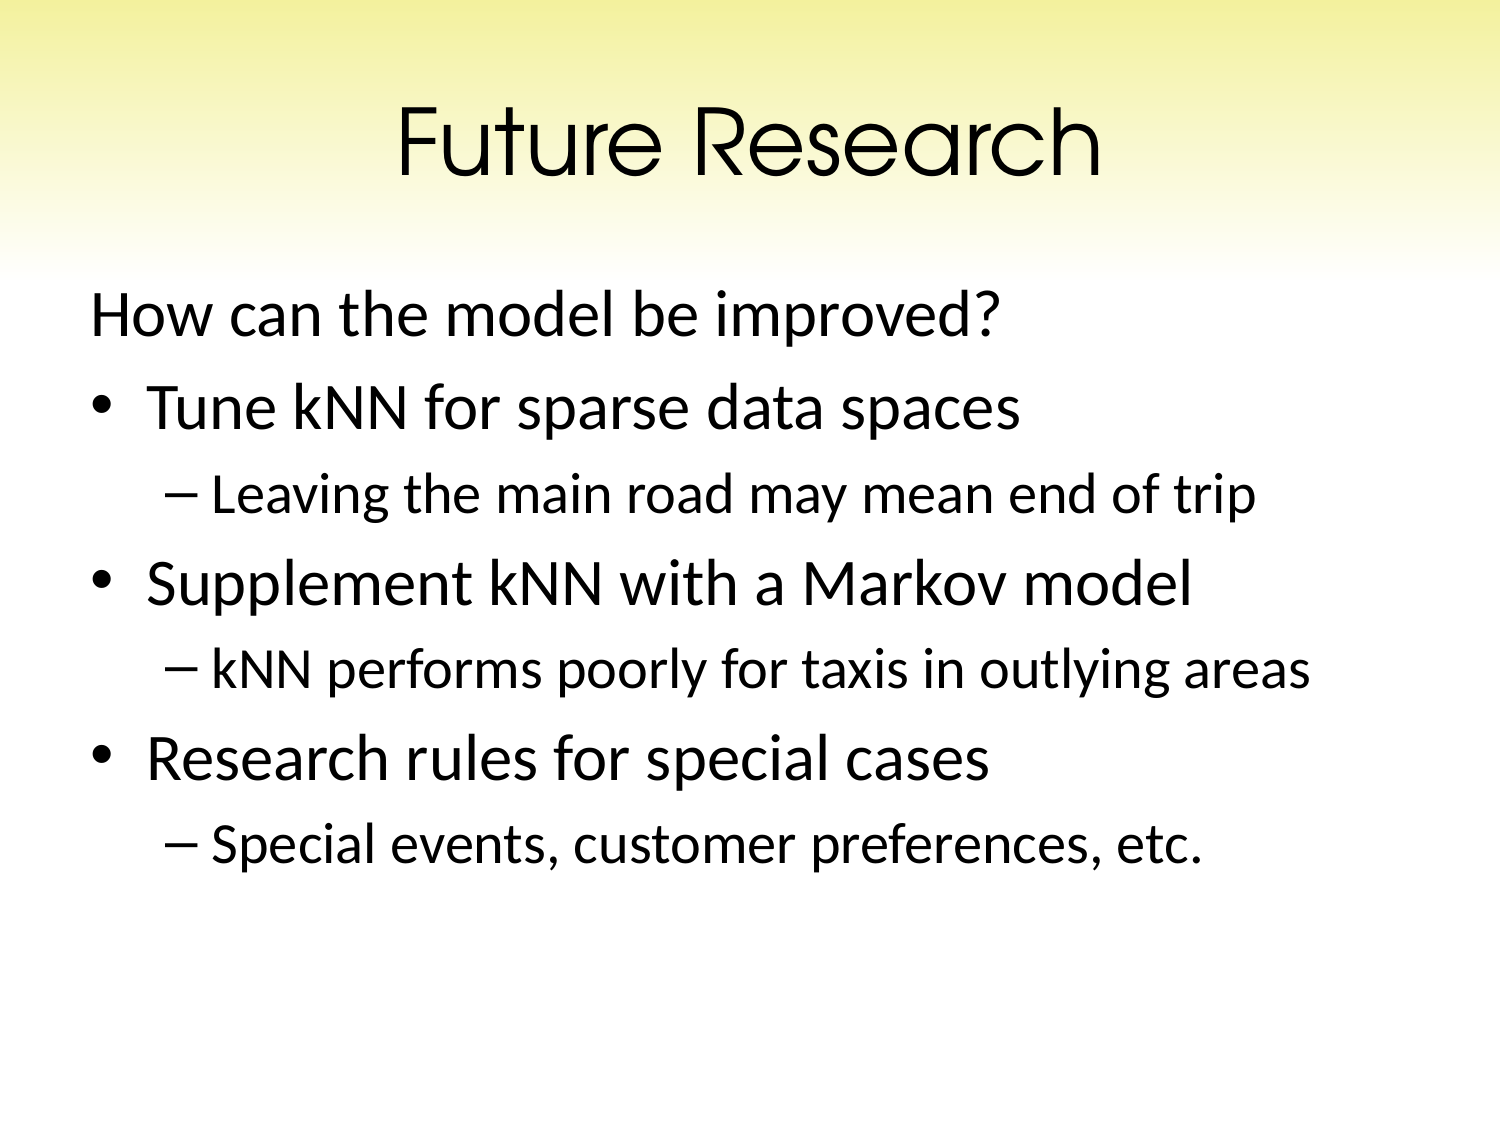

# Future Research
How can the model be improved?
Tune kNN for sparse data spaces
Leaving the main road may mean end of trip
Supplement kNN with a Markov model
kNN performs poorly for taxis in outlying areas
Research rules for special cases
Special events, customer preferences, etc.